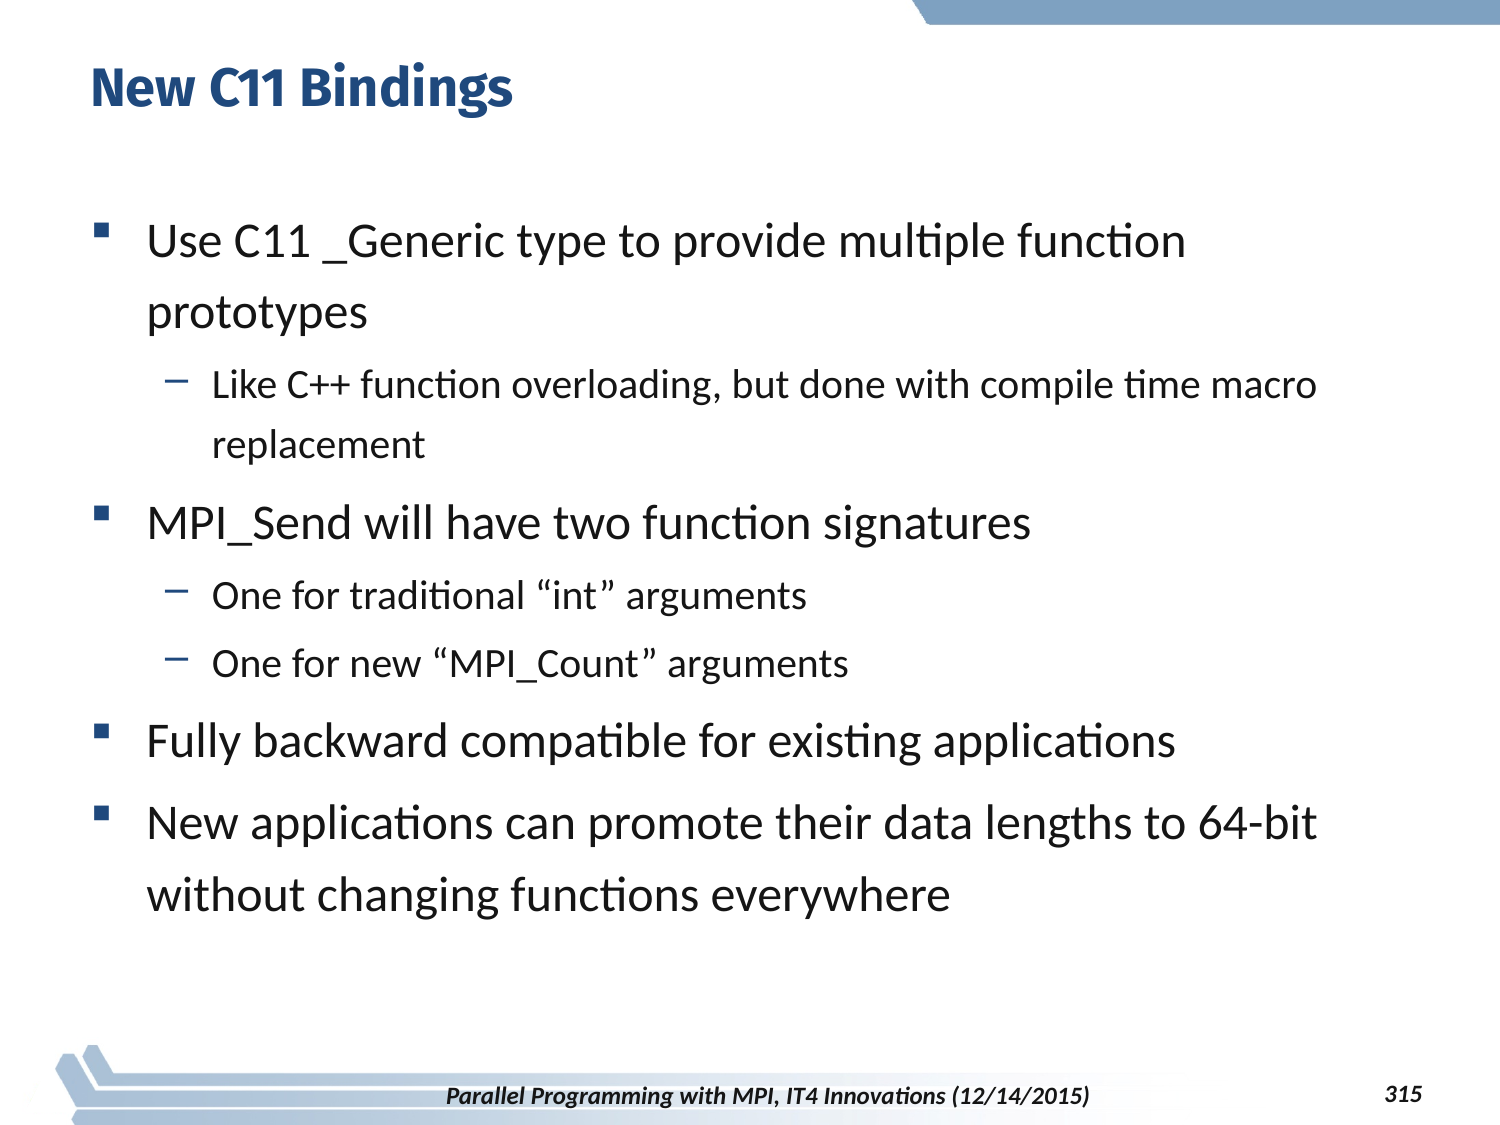

# New C11 Bindings
Use C11 _Generic type to provide multiple function prototypes
Like C++ function overloading, but done with compile time macro replacement
MPI_Send will have two function signatures
One for traditional “int” arguments
One for new “MPI_Count” arguments
Fully backward compatible for existing applications
New applications can promote their data lengths to 64-bit without changing functions everywhere
315
Parallel Programming with MPI, IT4 Innovations (12/14/2015)